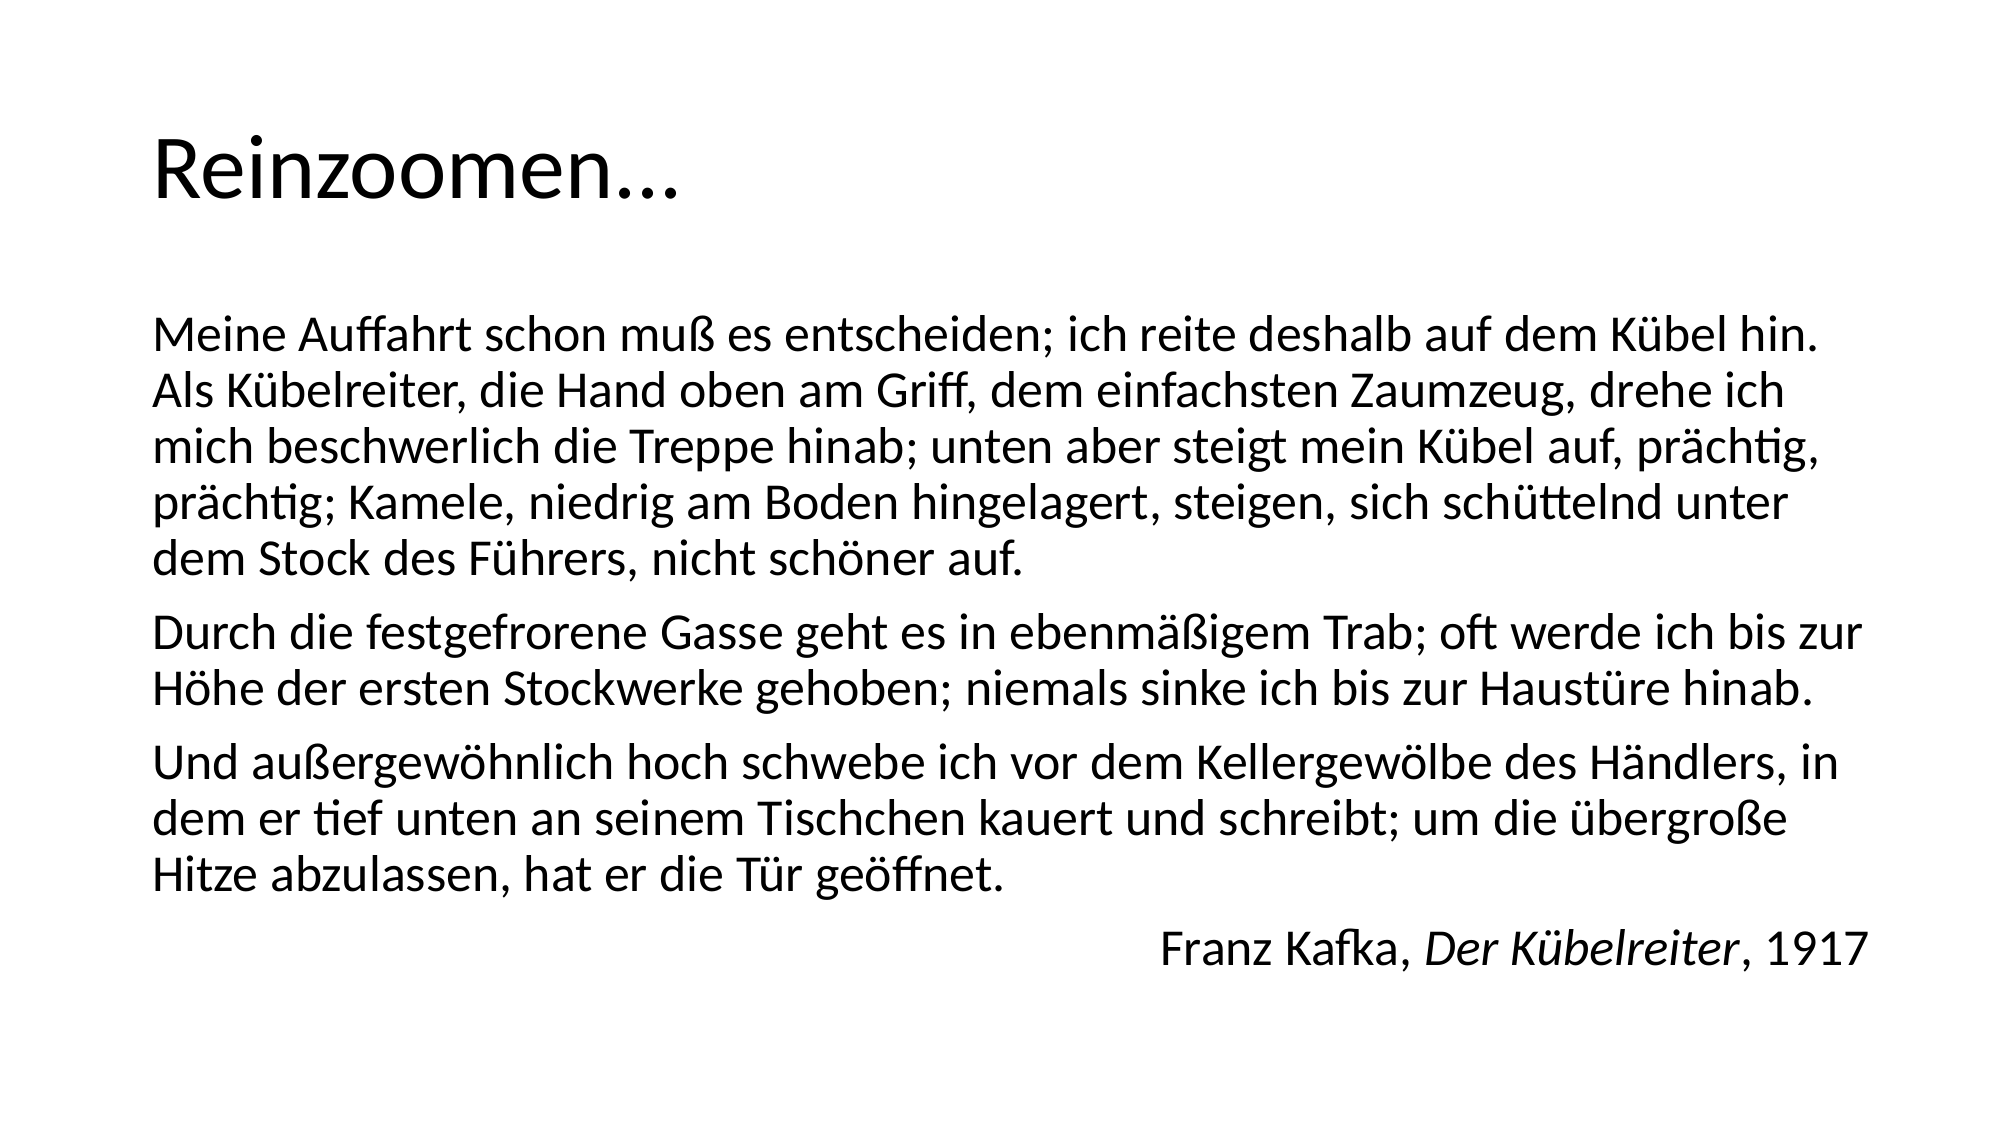

# Reinzoomen...
Meine Auffahrt schon muß es entscheiden; ich reite deshalb auf dem Kübel hin. Als Kübelreiter, die Hand oben am Griff, dem einfachsten Zaumzeug, drehe ich mich beschwerlich die Treppe hinab; unten aber steigt mein Kübel auf, prächtig, prächtig; Kamele, niedrig am Boden hingelagert, steigen, sich schüttelnd unter dem Stock des Führers, nicht schöner auf.
Durch die festgefrorene Gasse geht es in ebenmäßigem Trab; oft werde ich bis zur Höhe der ersten Stockwerke gehoben; niemals sinke ich bis zur Haustüre hinab.
Und außergewöhnlich hoch schwebe ich vor dem Kellergewölbe des Händlers, in dem er tief unten an seinem Tischchen kauert und schreibt; um die übergroße Hitze abzulassen, hat er die Tür geöffnet.
Franz Kafka, Der Kübelreiter, 1917